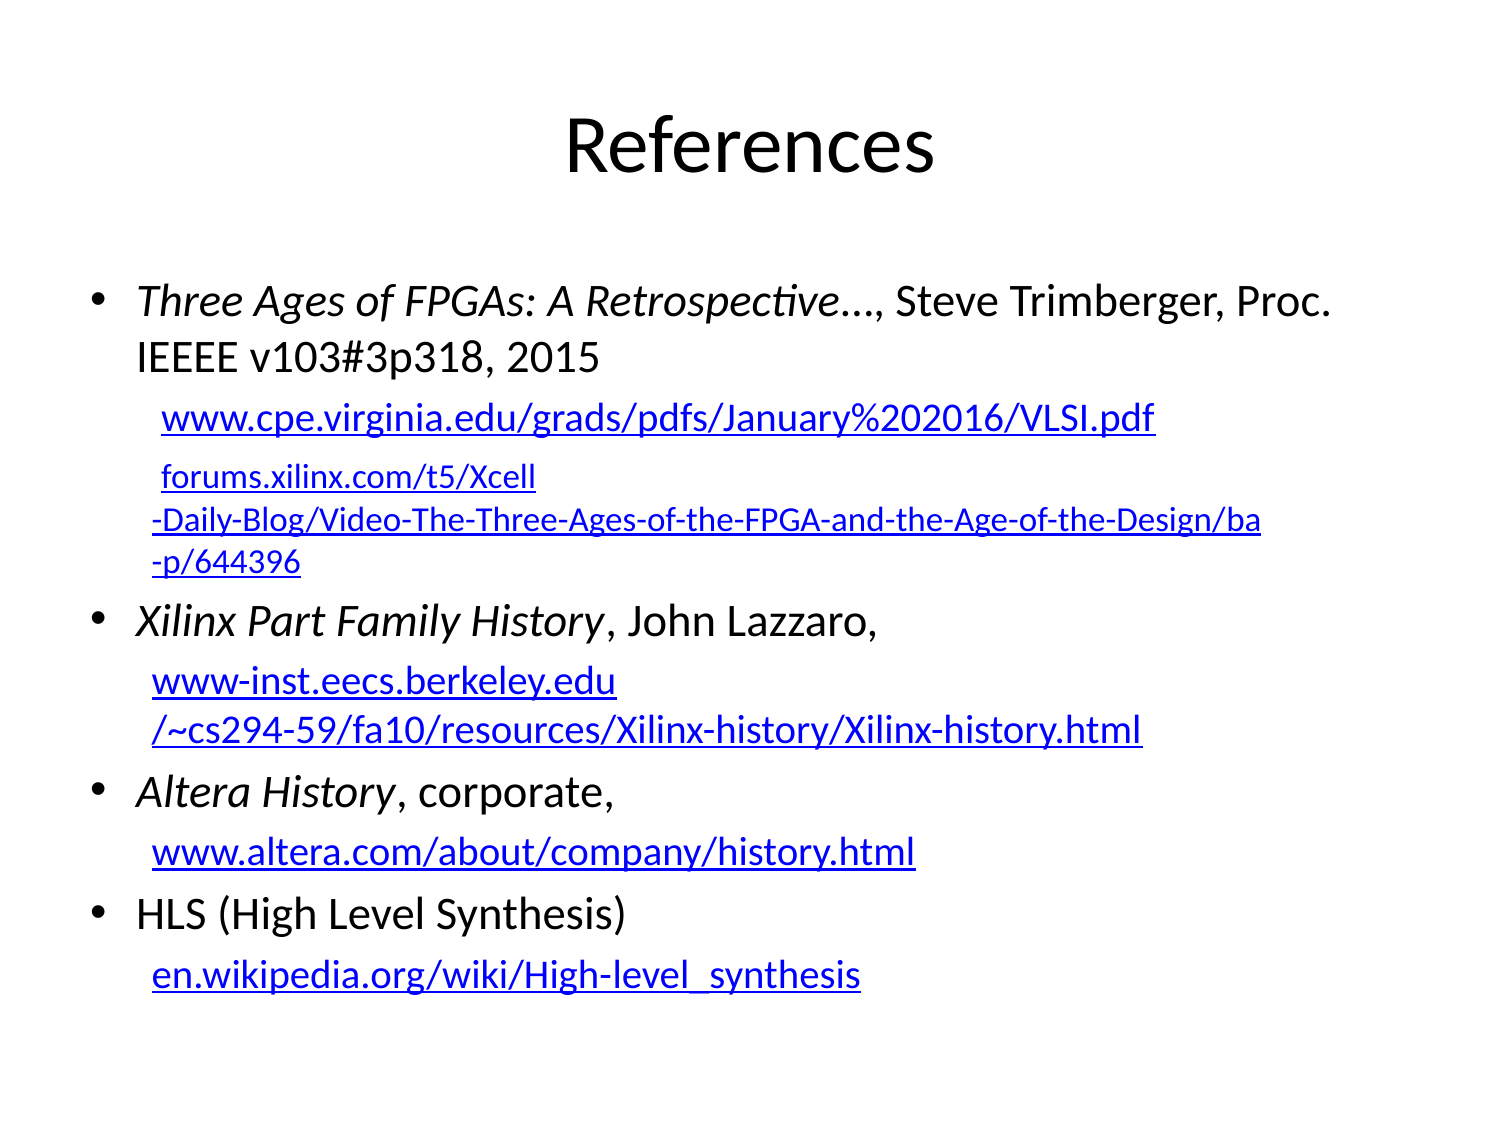

# References
Three Ages of FPGAs: A Retrospective…, Steve Trimberger, Proc. IEEEE v103#3p318, 2015
 www.cpe.virginia.edu/grads/pdfs/January%202016/VLSI.pdf
 forums.xilinx.com/t5/Xcell-Daily-Blog/Video-The-Three-Ages-of-the-FPGA-and-the-Age-of-the-Design/ba-p/644396
Xilinx Part Family History, John Lazzaro,
www-inst.eecs.berkeley.edu/~cs294-59/fa10/resources/Xilinx-history/Xilinx-history.html
Altera History, corporate,
www.altera.com/about/company/history.html
HLS (High Level Synthesis)
en.wikipedia.org/wiki/High-level_synthesis